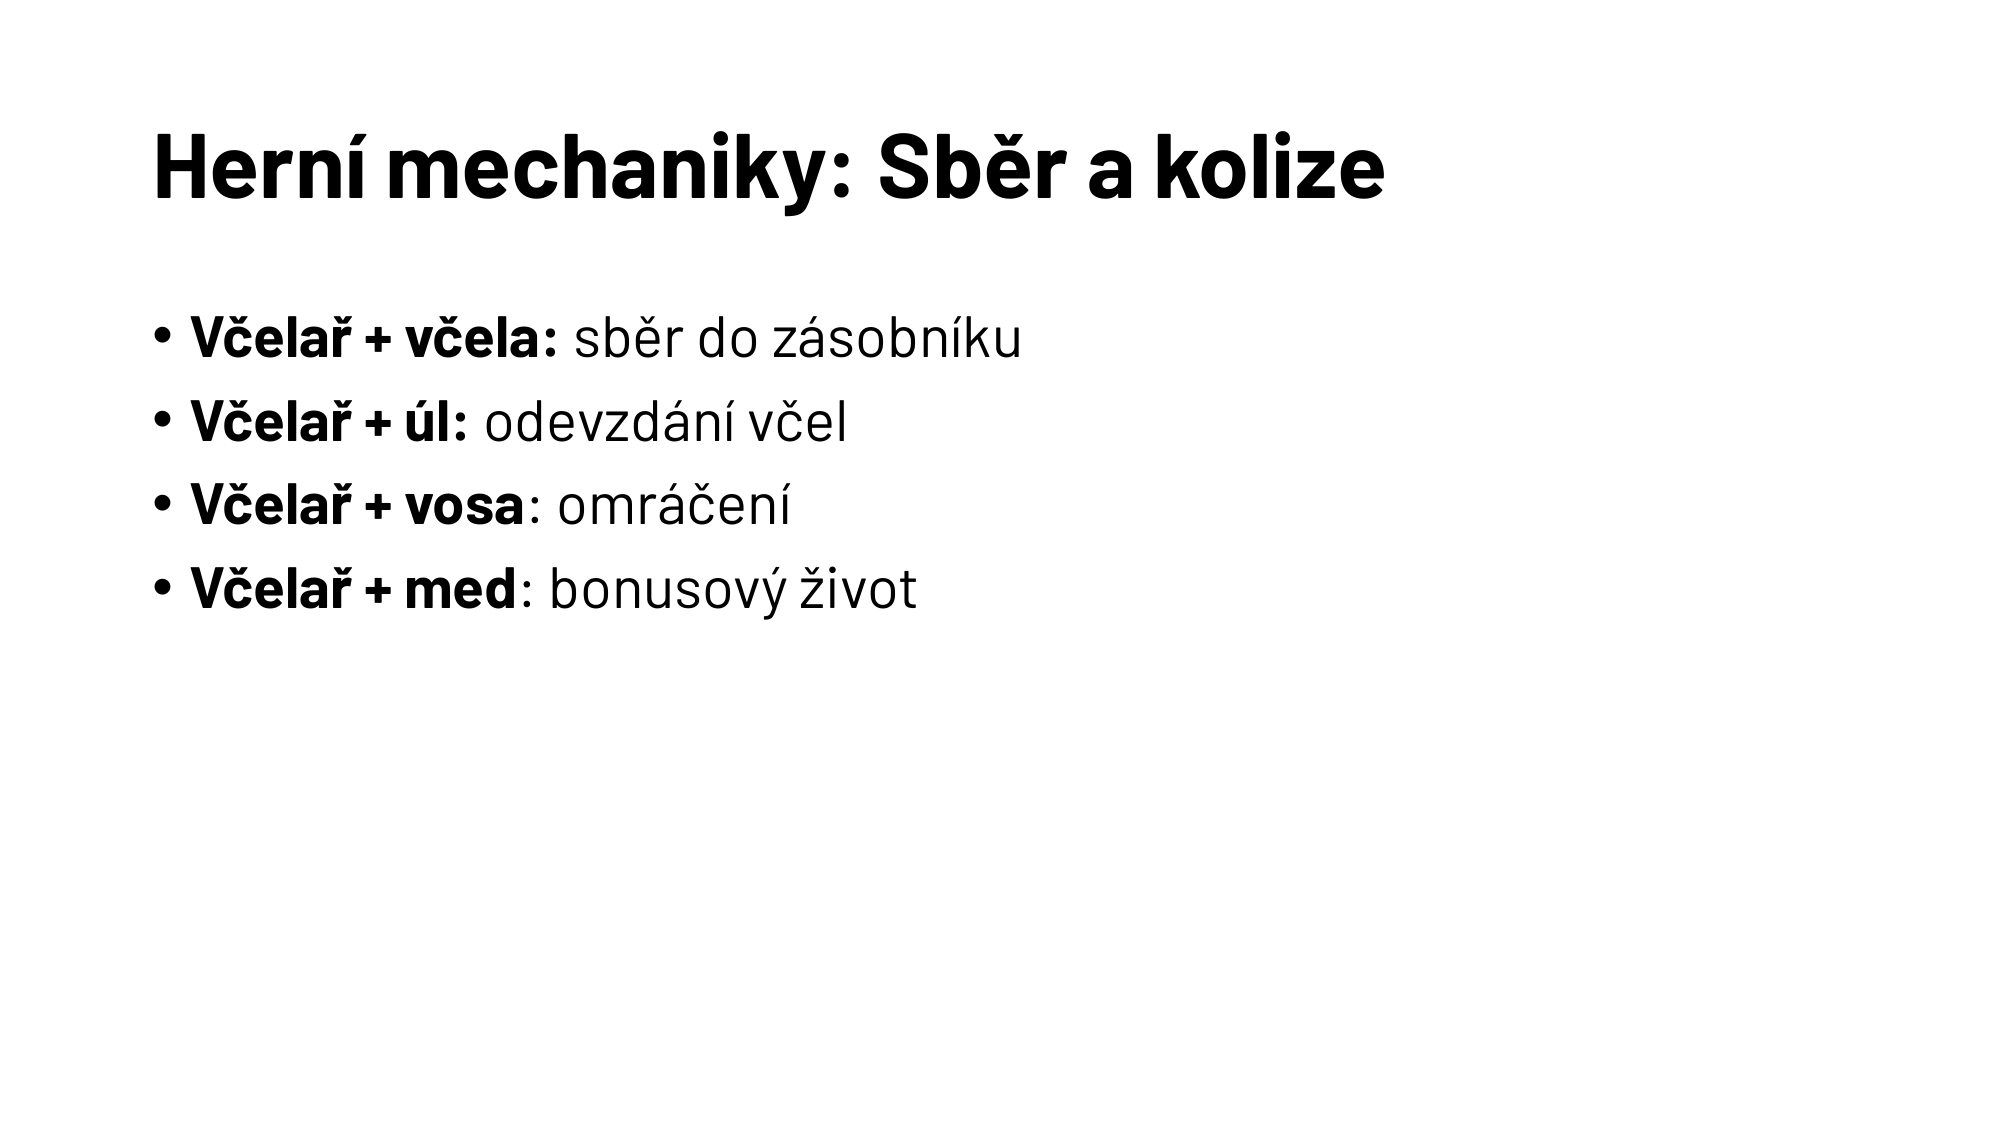

# Herní mechaniky: Sběr a kolize
Včelař + včela: sběr do zásobníku
Včelař + úl: odevzdání včel
Včelař + vosa: omráčení
Včelař + med: bonusový život